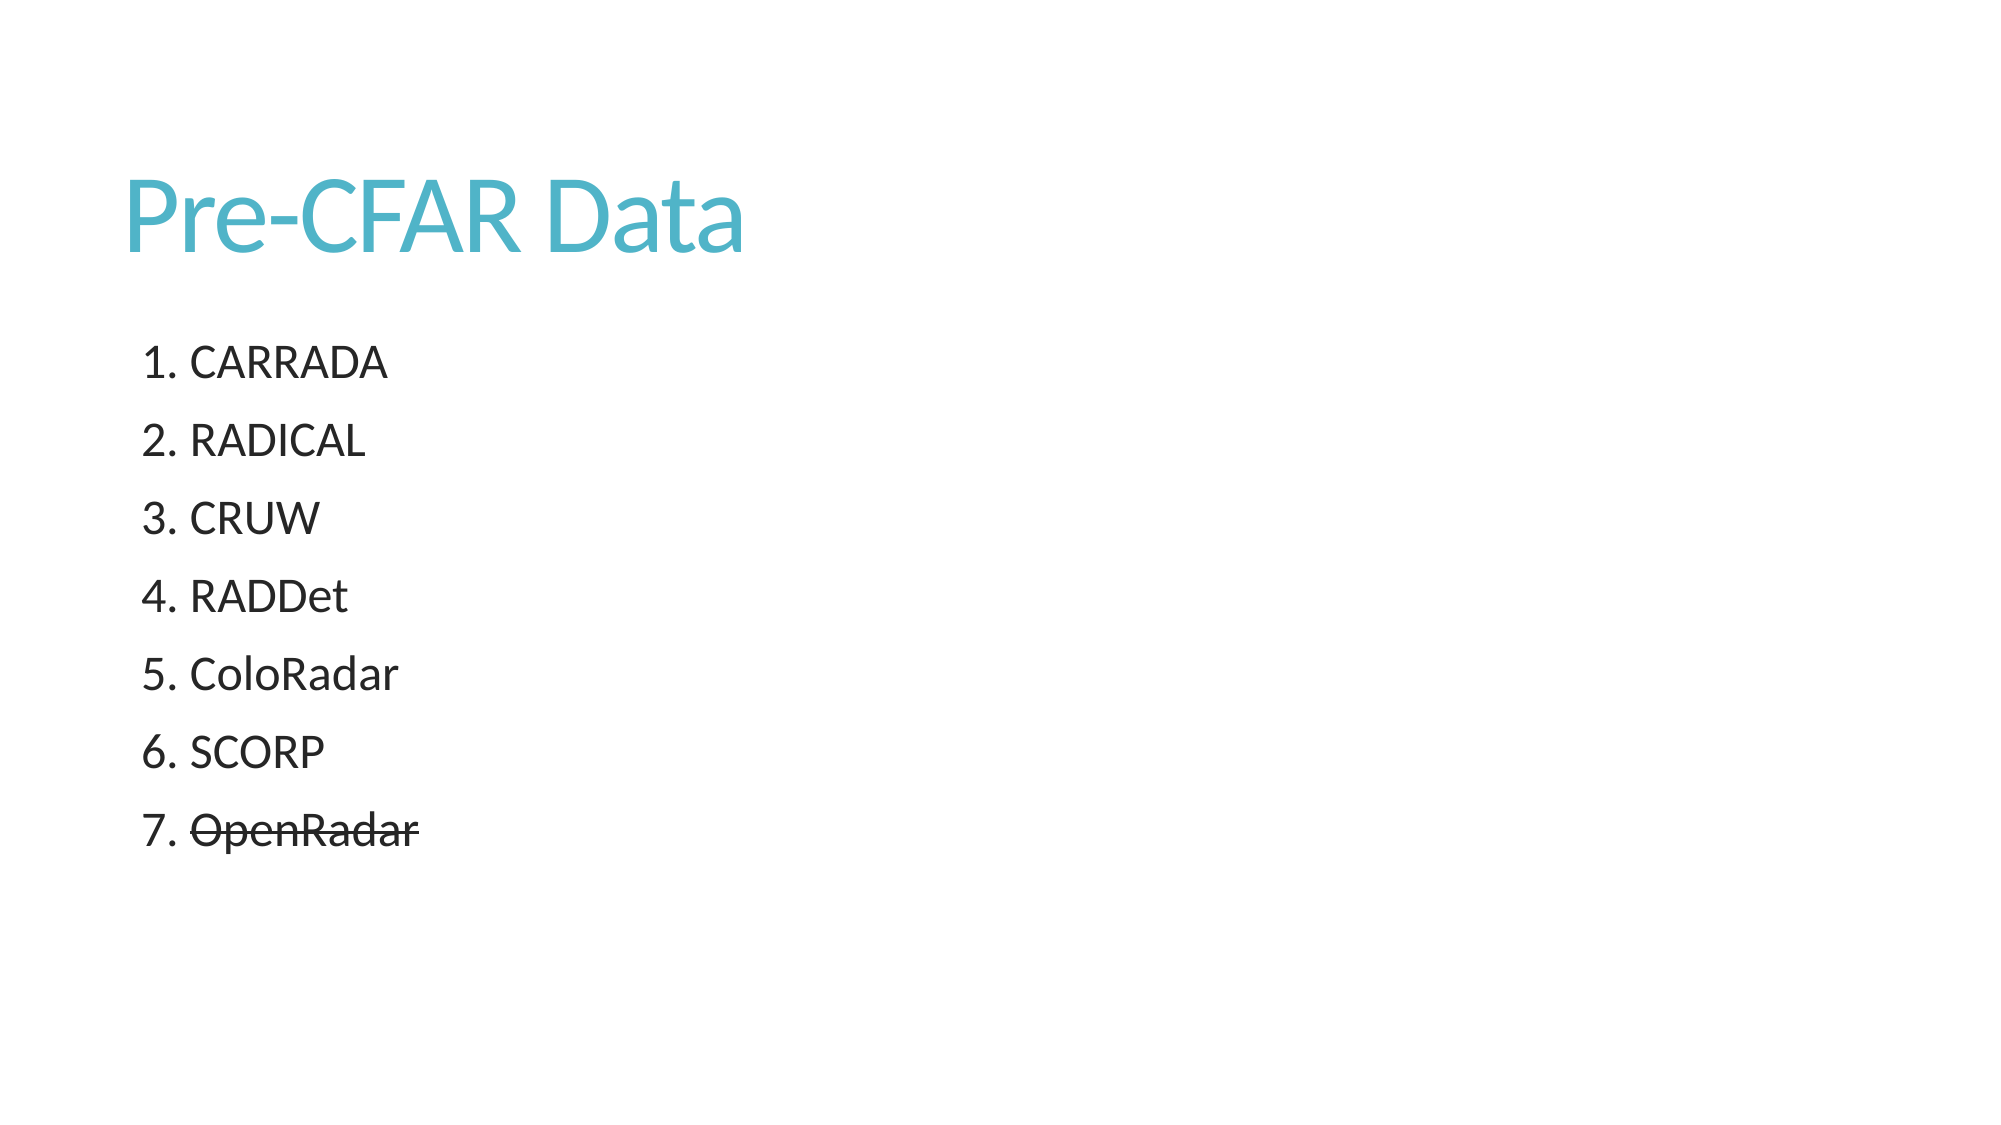

# Pre-CFAR Data
1. CARRADA
2. RADICAL
3. CRUW
4. RADDet
5. ColoRadar
6. SCORP
7. OpenRadar